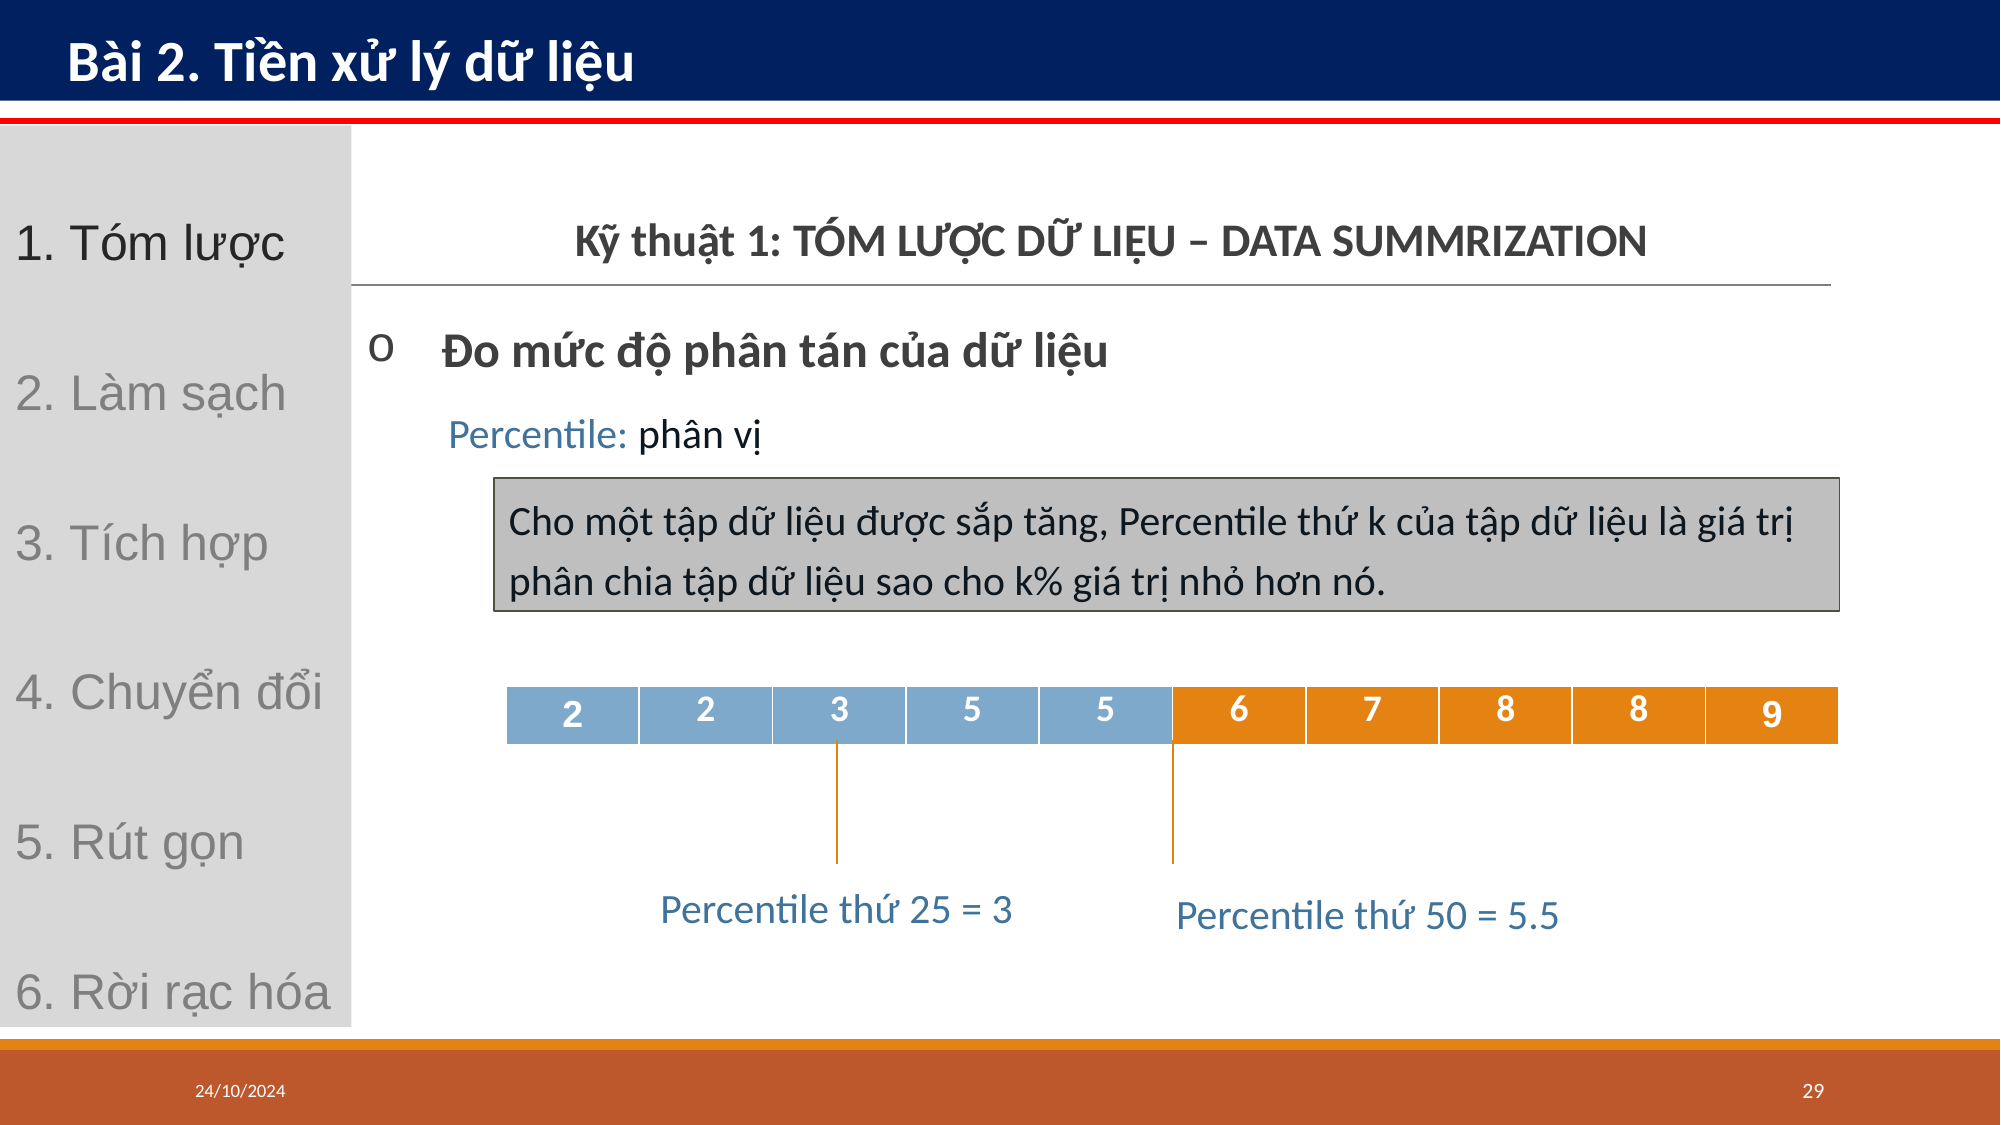

Bài 2. Tiền xử lý dữ liệu
1. Tóm lược
2. Làm sạch
3. Tích hợp
4. Chuyển đổi
5. Rút gọn
6. Rời rạc hóa
Kỹ thuật 1: TÓM LƯỢC DỮ LIỆU – DATA SUMMRIZATION
Đo mức độ phân tán của dữ liệu
Percentile: phân vị
Cho một tập dữ liệu được sắp tăng, Percentile thứ k của tập dữ liệu là giá trị phân chia tập dữ liệu sao cho k% giá trị nhỏ hơn nó.
| 2 | 2 | 3 | 5 | 5 | 6 | 7 | 8 | 8 | 9 |
| --- | --- | --- | --- | --- | --- | --- | --- | --- | --- |

Percentile thứ 25 = 3
Percentile thứ 50 = 5.5
24/10/2024
29